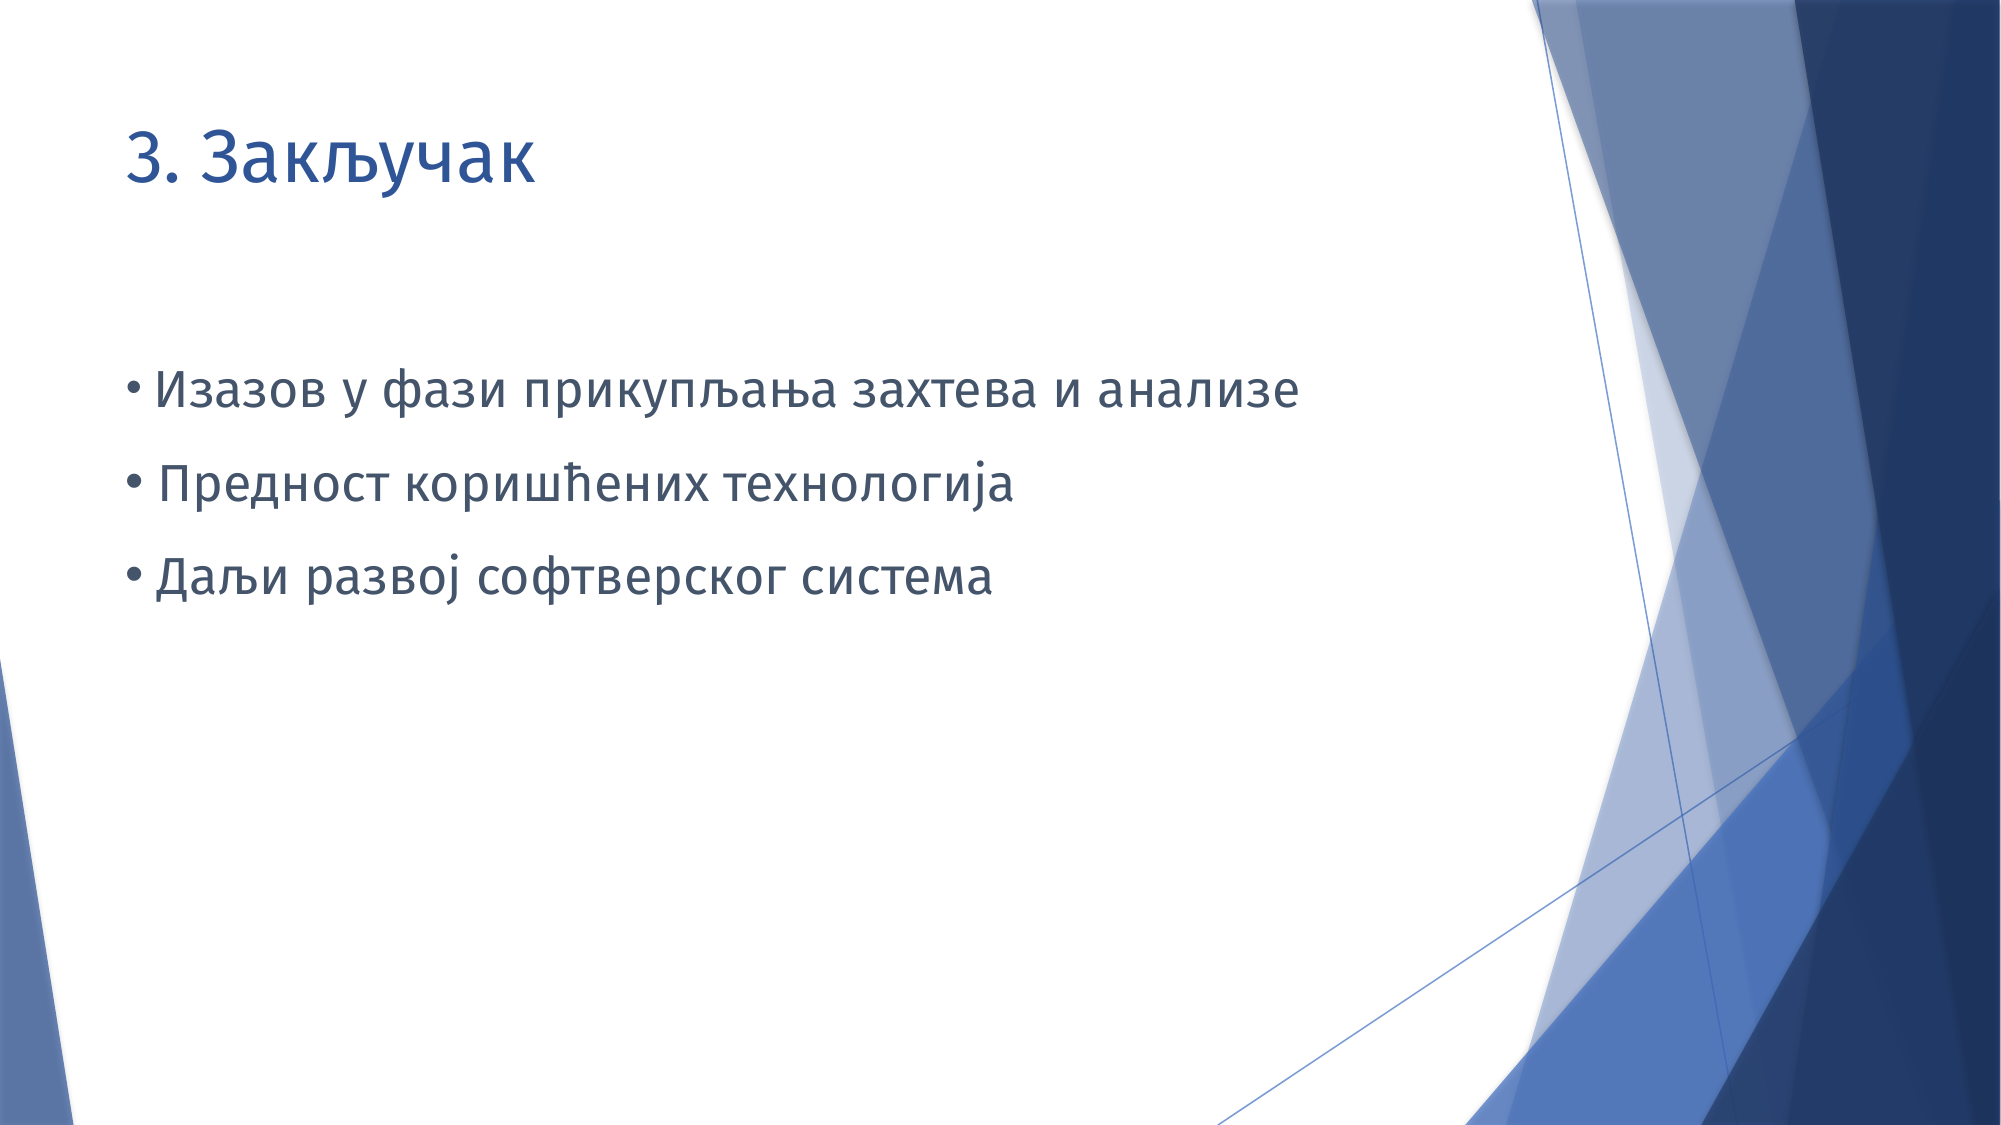

# 3. Закључак
 Изазов у фази прикупљања захтева и анализе
 Предност коришћених технологија
 Даљи развој софтверског система